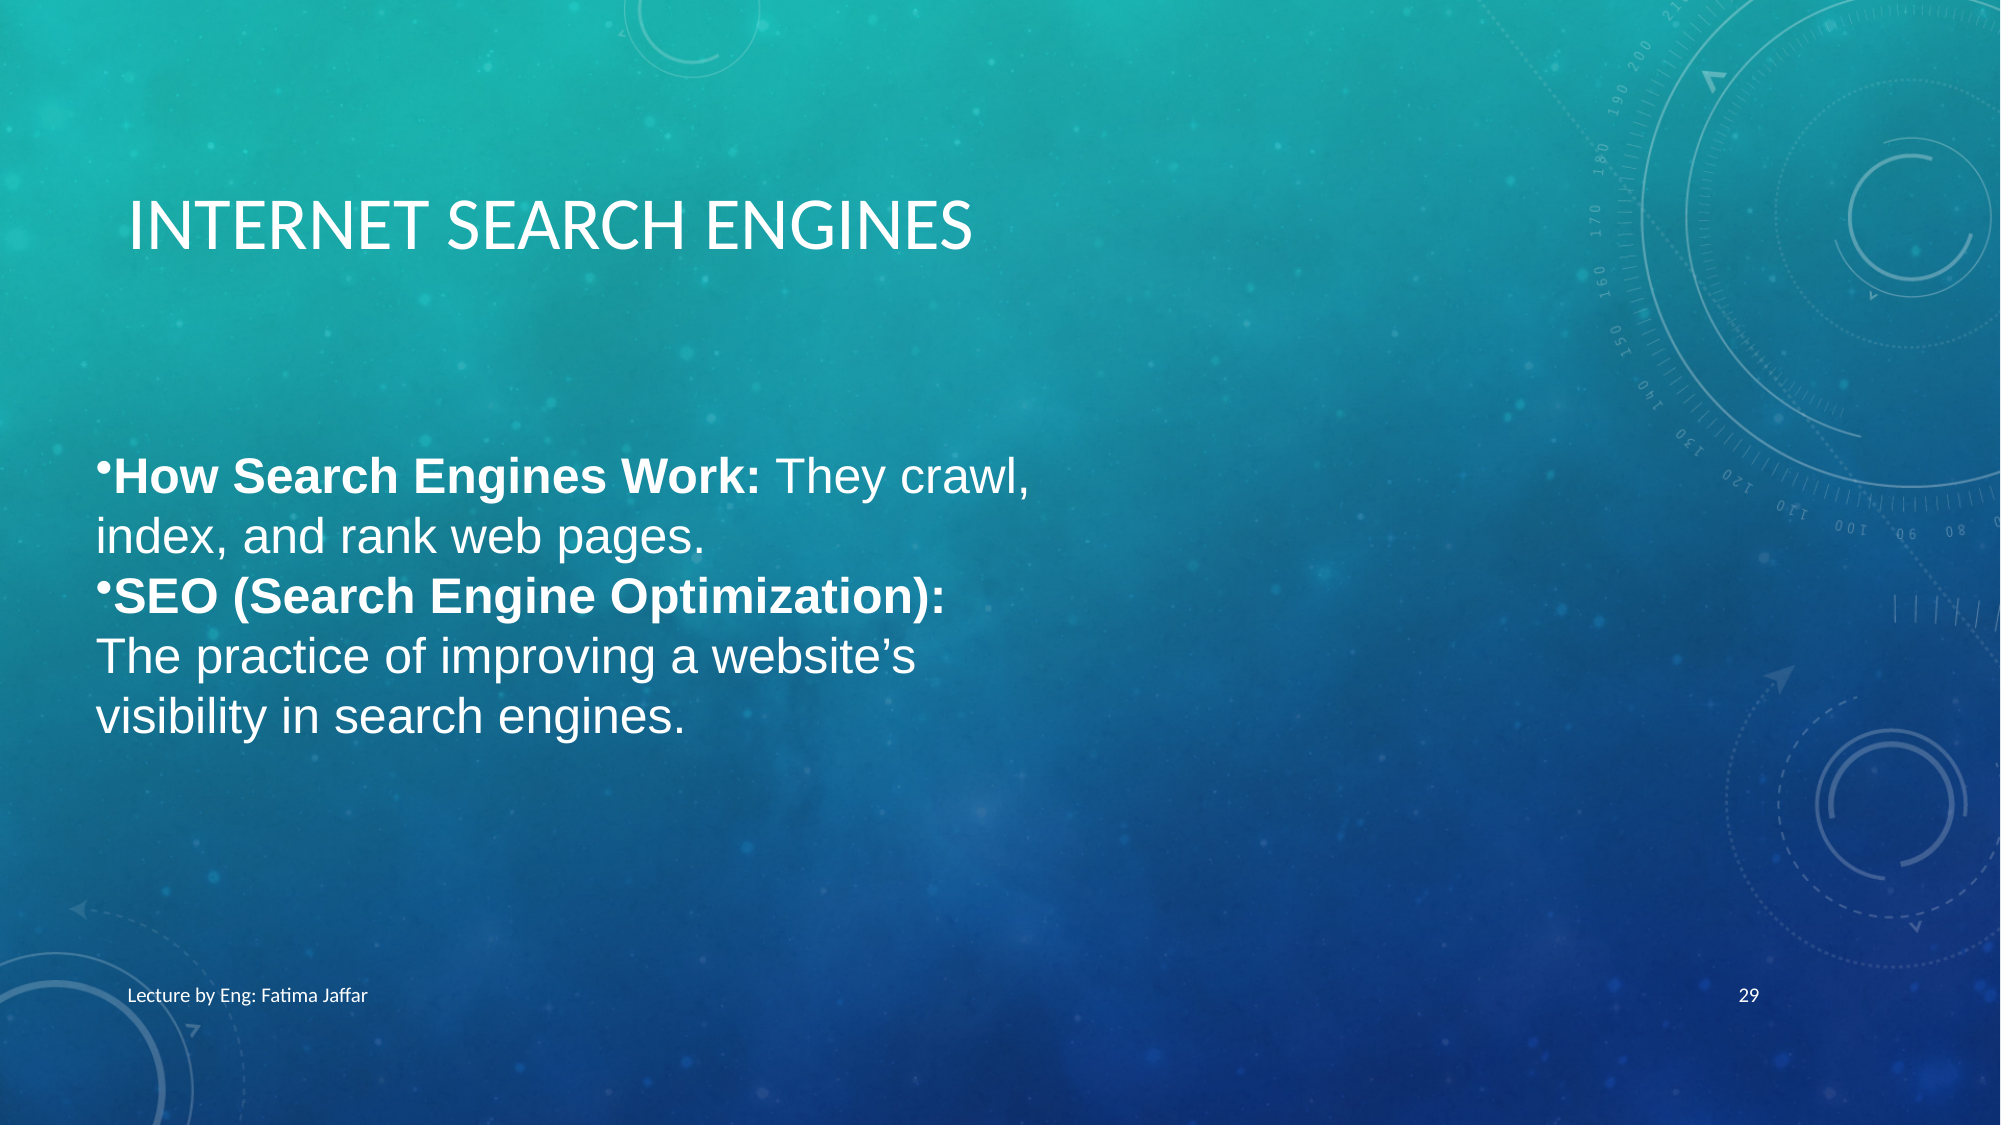

# Internet Search Engines
How Search Engines Work: They crawl, index, and rank web pages.
SEO (Search Engine Optimization): The practice of improving a website’s visibility in search engines.
Lecture by Eng: Fatima Jaffar
29